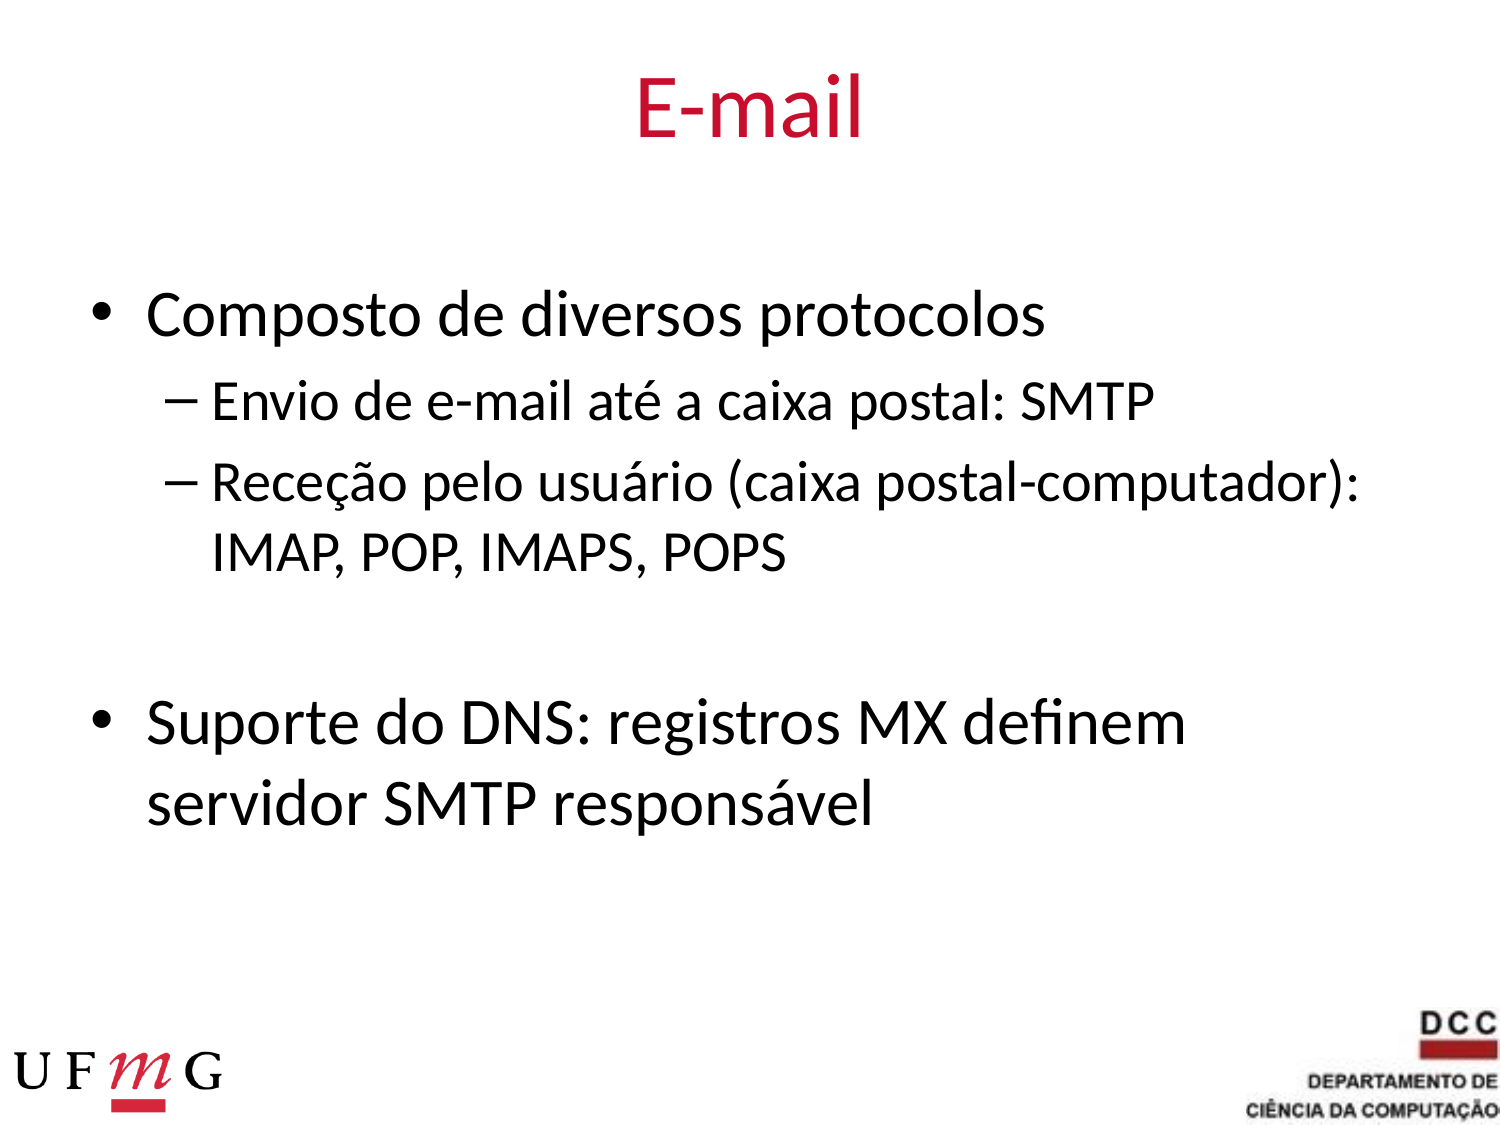

# E-mail
Composto de diversos protocolos
Envio de e-mail até a caixa postal: SMTP
Receção pelo usuário (caixa postal-computador): IMAP, POP, IMAPS, POPS

Suporte do DNS: registros MX definem servidor SMTP responsável